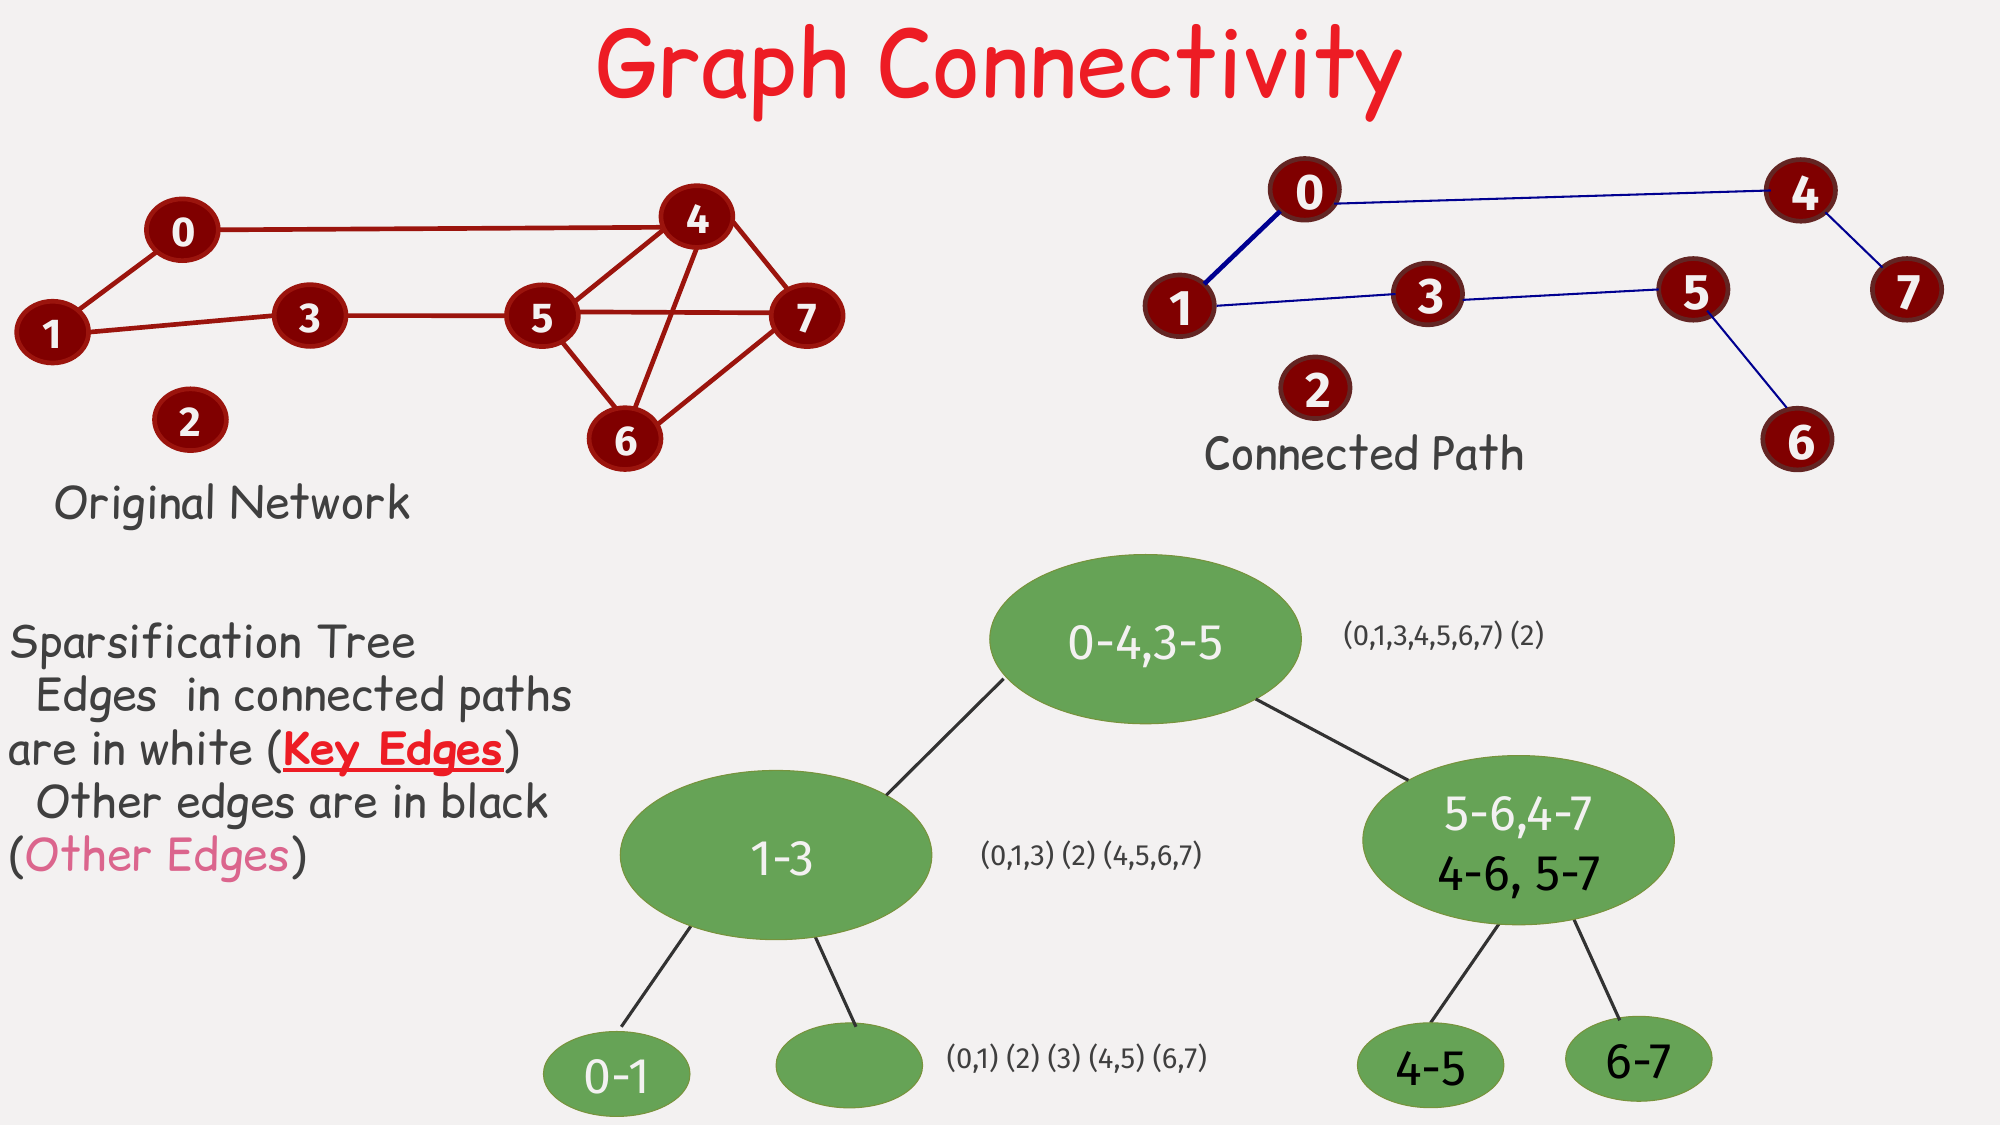

# Graph Connectivity
0
4
7
5
3
1
2
6
4
0

3
5
7
1
2
6
Connected Path
Original Network

0-4,3-5

5-6,4-7
4-6, 5-7
 1-3
6-7
4-5

0-1

Sparsification Tree
  Edges  in connected paths are in white (Key Edges)
  Other edges are in black (Other Edges)
(0,1,3,4,5,6,7) (2)
(0,1,3) (2) (4,5,6,7)
(0,1) (2) (3) (4,5) (6,7)